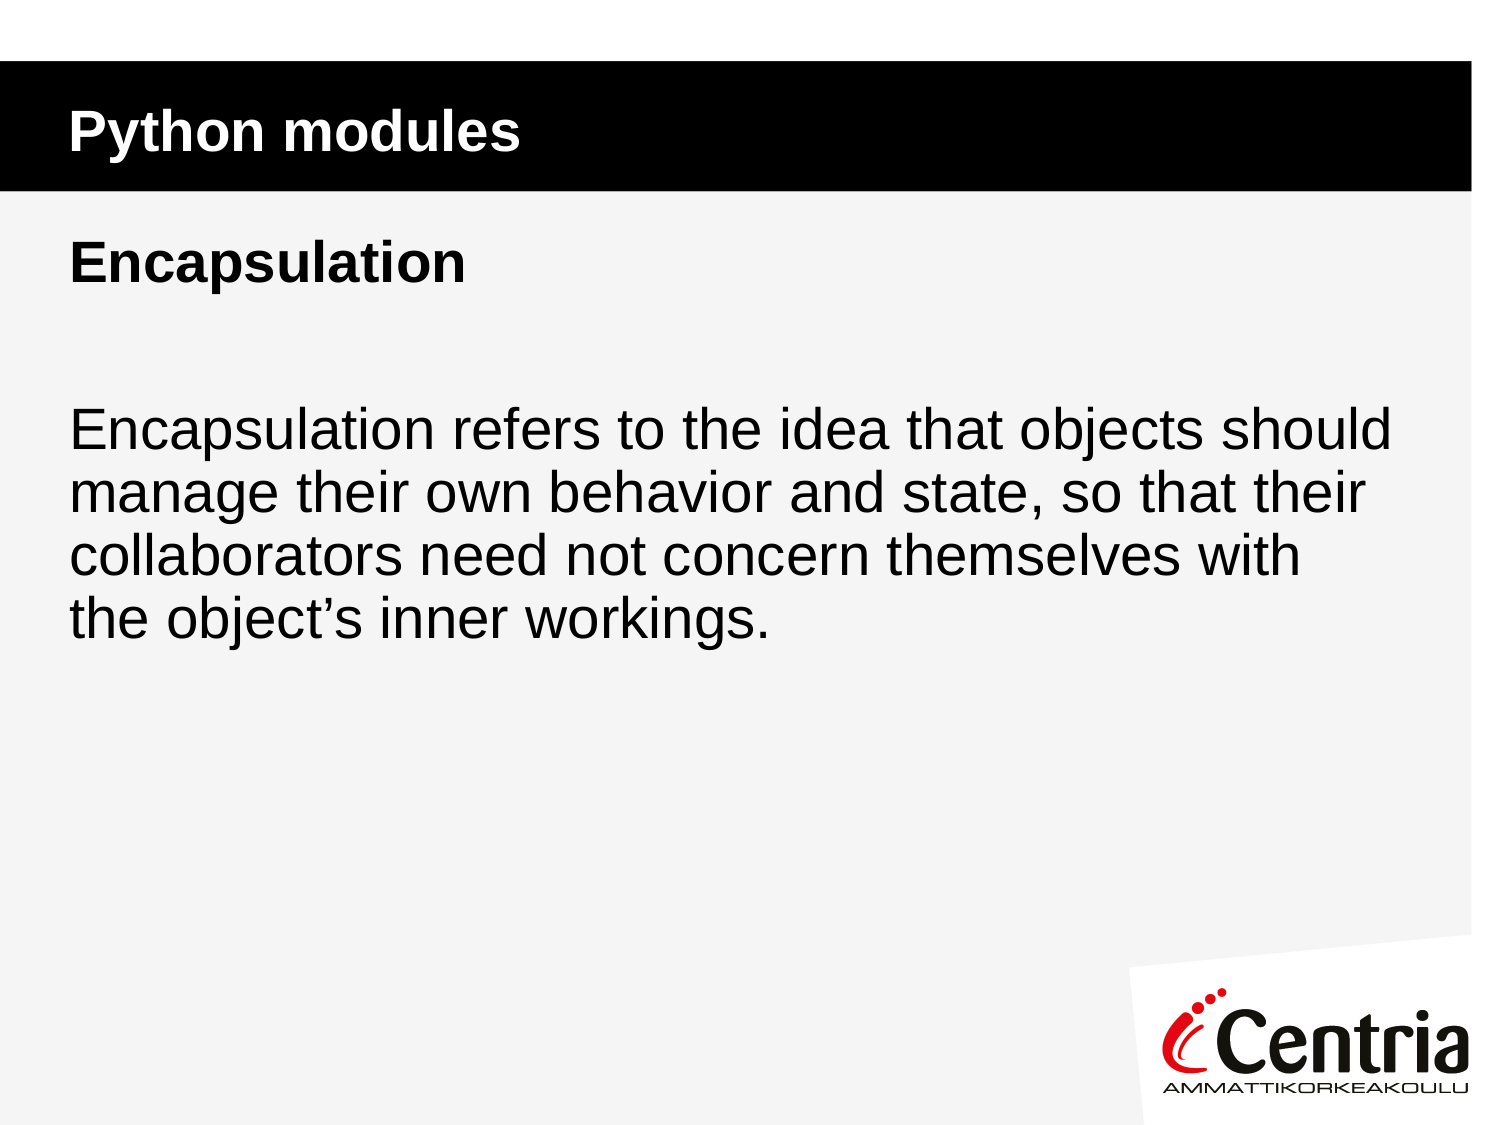

Python modules
Encapsulation

Encapsulation refers to the idea that objects should manage their own behavior and state, so that their collaborators need not concern themselves with the object’s inner workings.